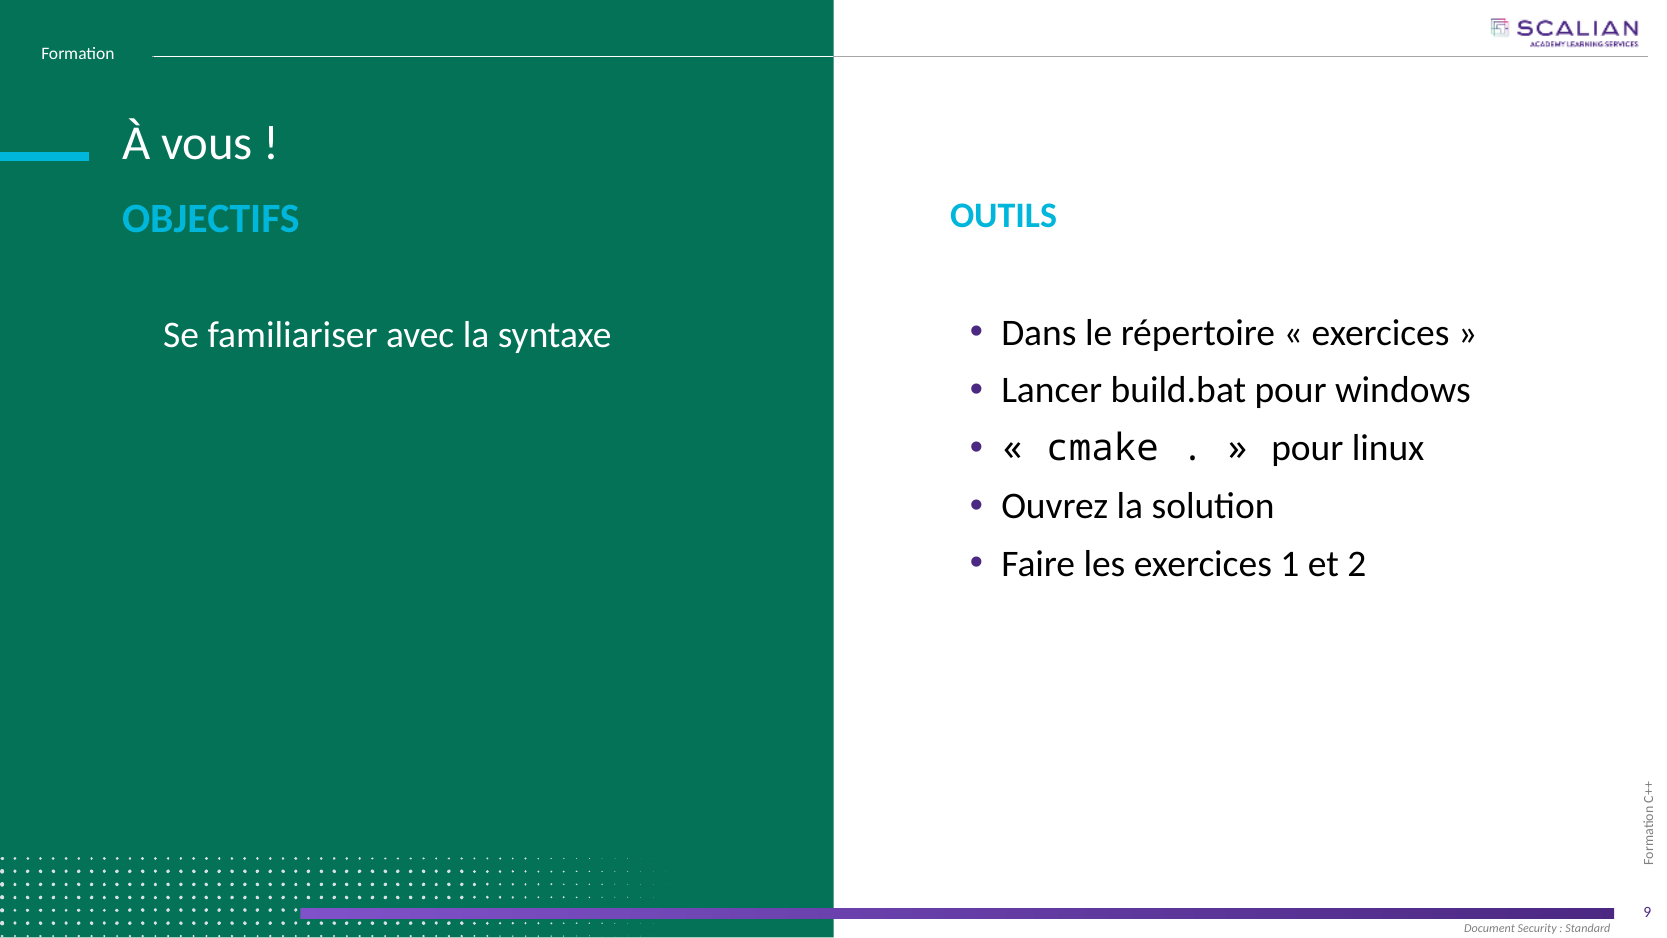

# À vous !
OBJECTIFS

OUTILS

Dans le répertoire « exercices »
Lancer build.bat pour windows
« cmake . » pour linux
Ouvrez la solution
Faire les exercices 1 et 2

Se familiariser avec la syntaxe